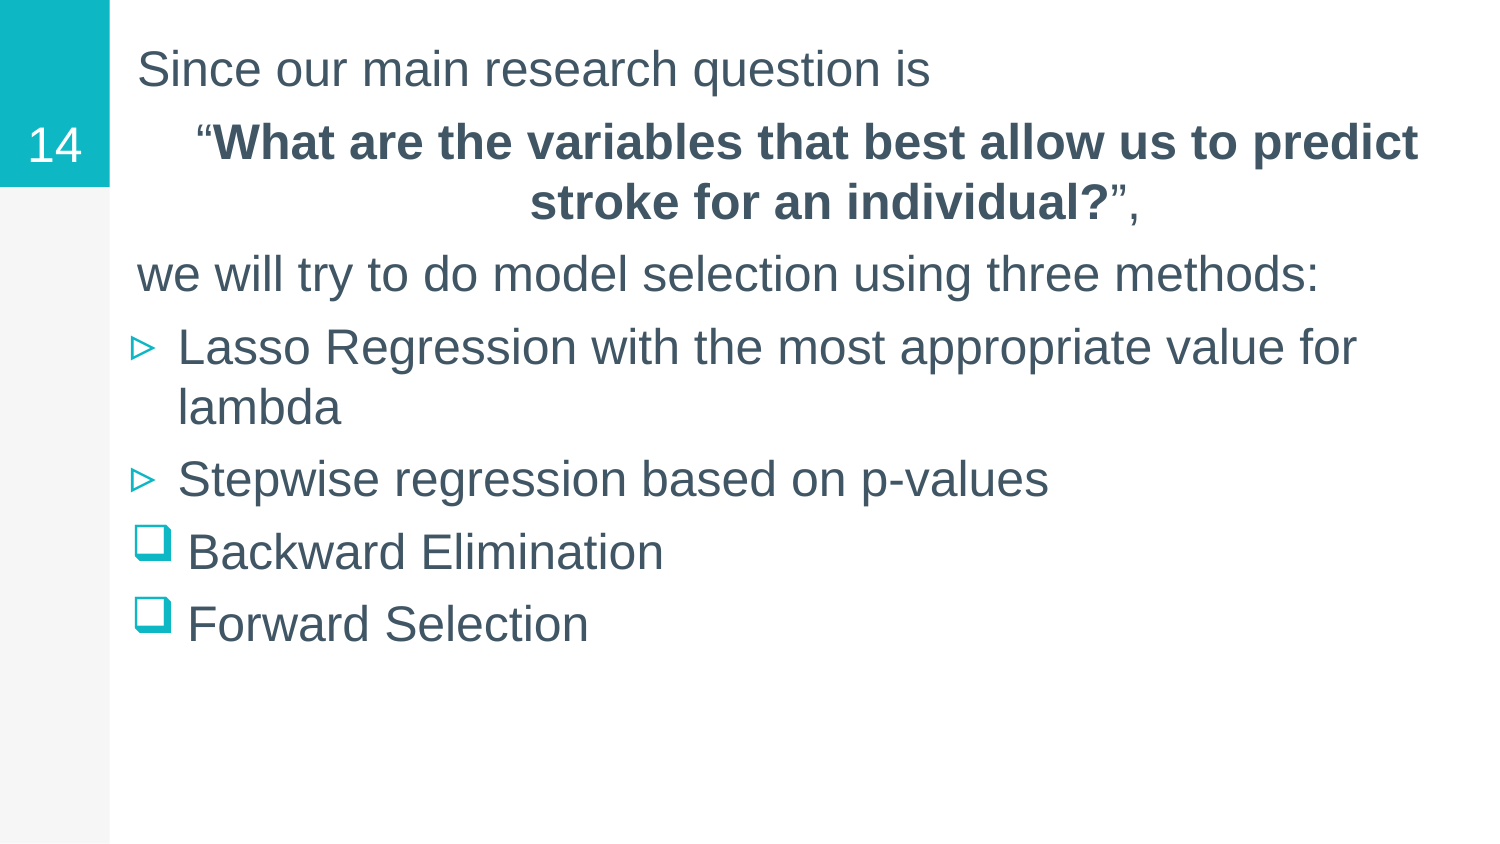

14
Since our main research question is
“What are the variables that best allow us to predict stroke for an individual?”,
we will try to do model selection using three methods:
Lasso Regression with the most appropriate value for lambda
Stepwise regression based on p-values
Backward Elimination
Forward Selection